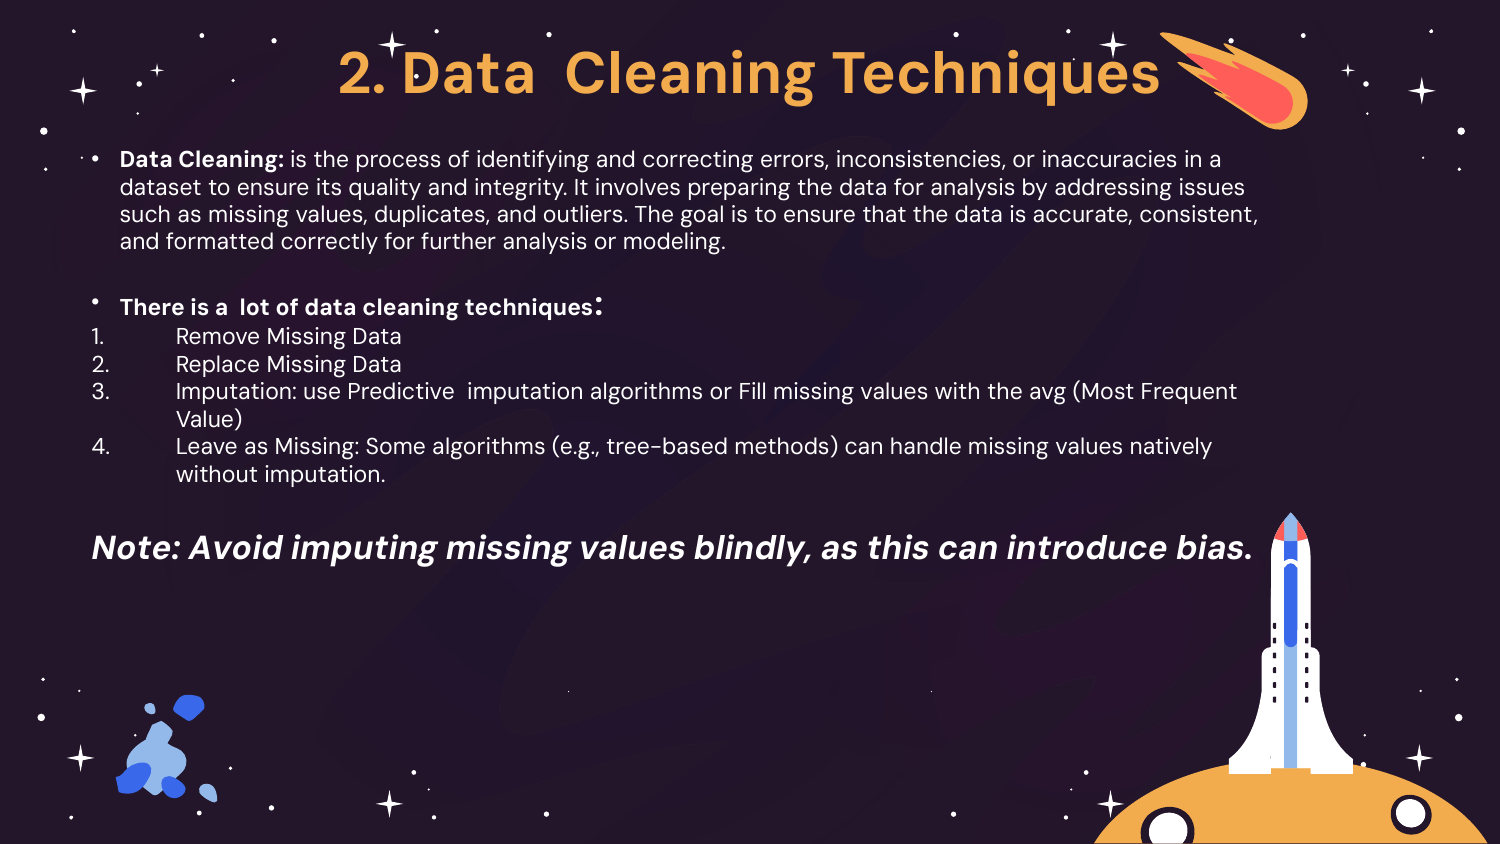

2. Data  Cleaning Techniques
Data Cleaning: is the process of identifying and correcting errors, inconsistencies, or inaccuracies in a dataset to ensure its quality and integrity. It involves preparing the data for analysis by addressing issues such as missing values, duplicates, and outliers. The goal is to ensure that the data is accurate, consistent, and formatted correctly for further analysis or modeling.

There is a  lot of data cleaning techniques:
Remove Missing Data
Replace Missing Data
Imputation: use Predictive  imputation algorithms or Fill missing values with the avg (Most Frequent Value)
Leave as Missing: Some algorithms (e.g., tree-based methods) can handle missing values natively without imputation.

Note: Avoid imputing missing values blindly, as this can introduce bias.